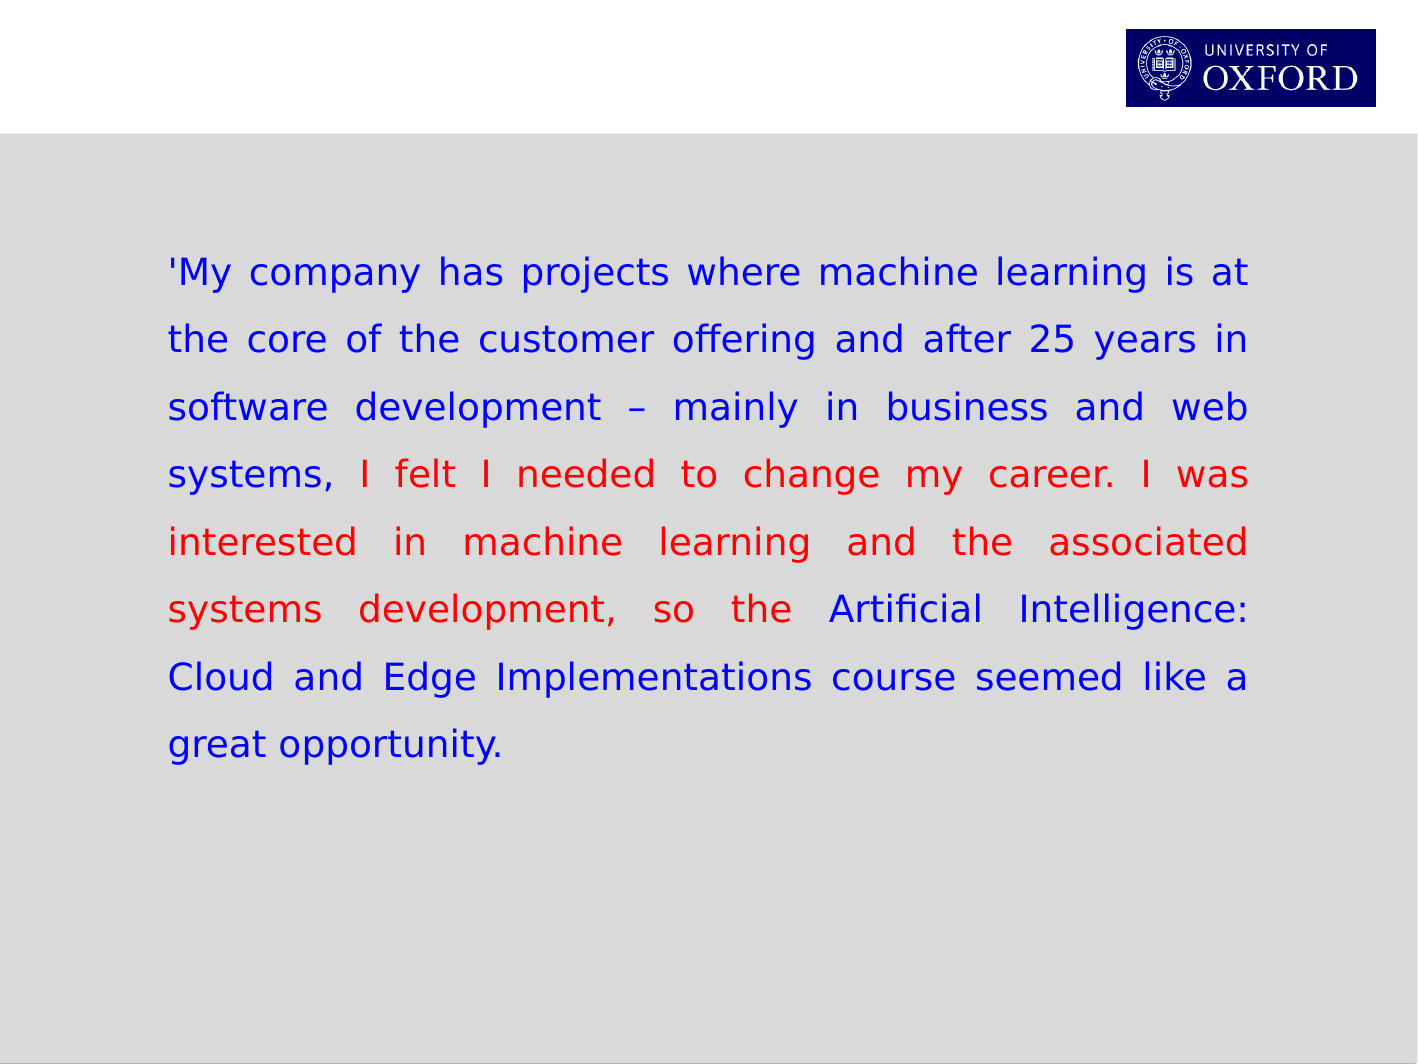

'My company has projects where machine learning is at the core of the customer offering and after 25 years in software development – mainly in business and web systems, I felt I needed to change my career. I was interested in machine learning and the associated systems development, so the Artificial Intelligence: Cloud and Edge Implementations course seemed like a great opportunity.